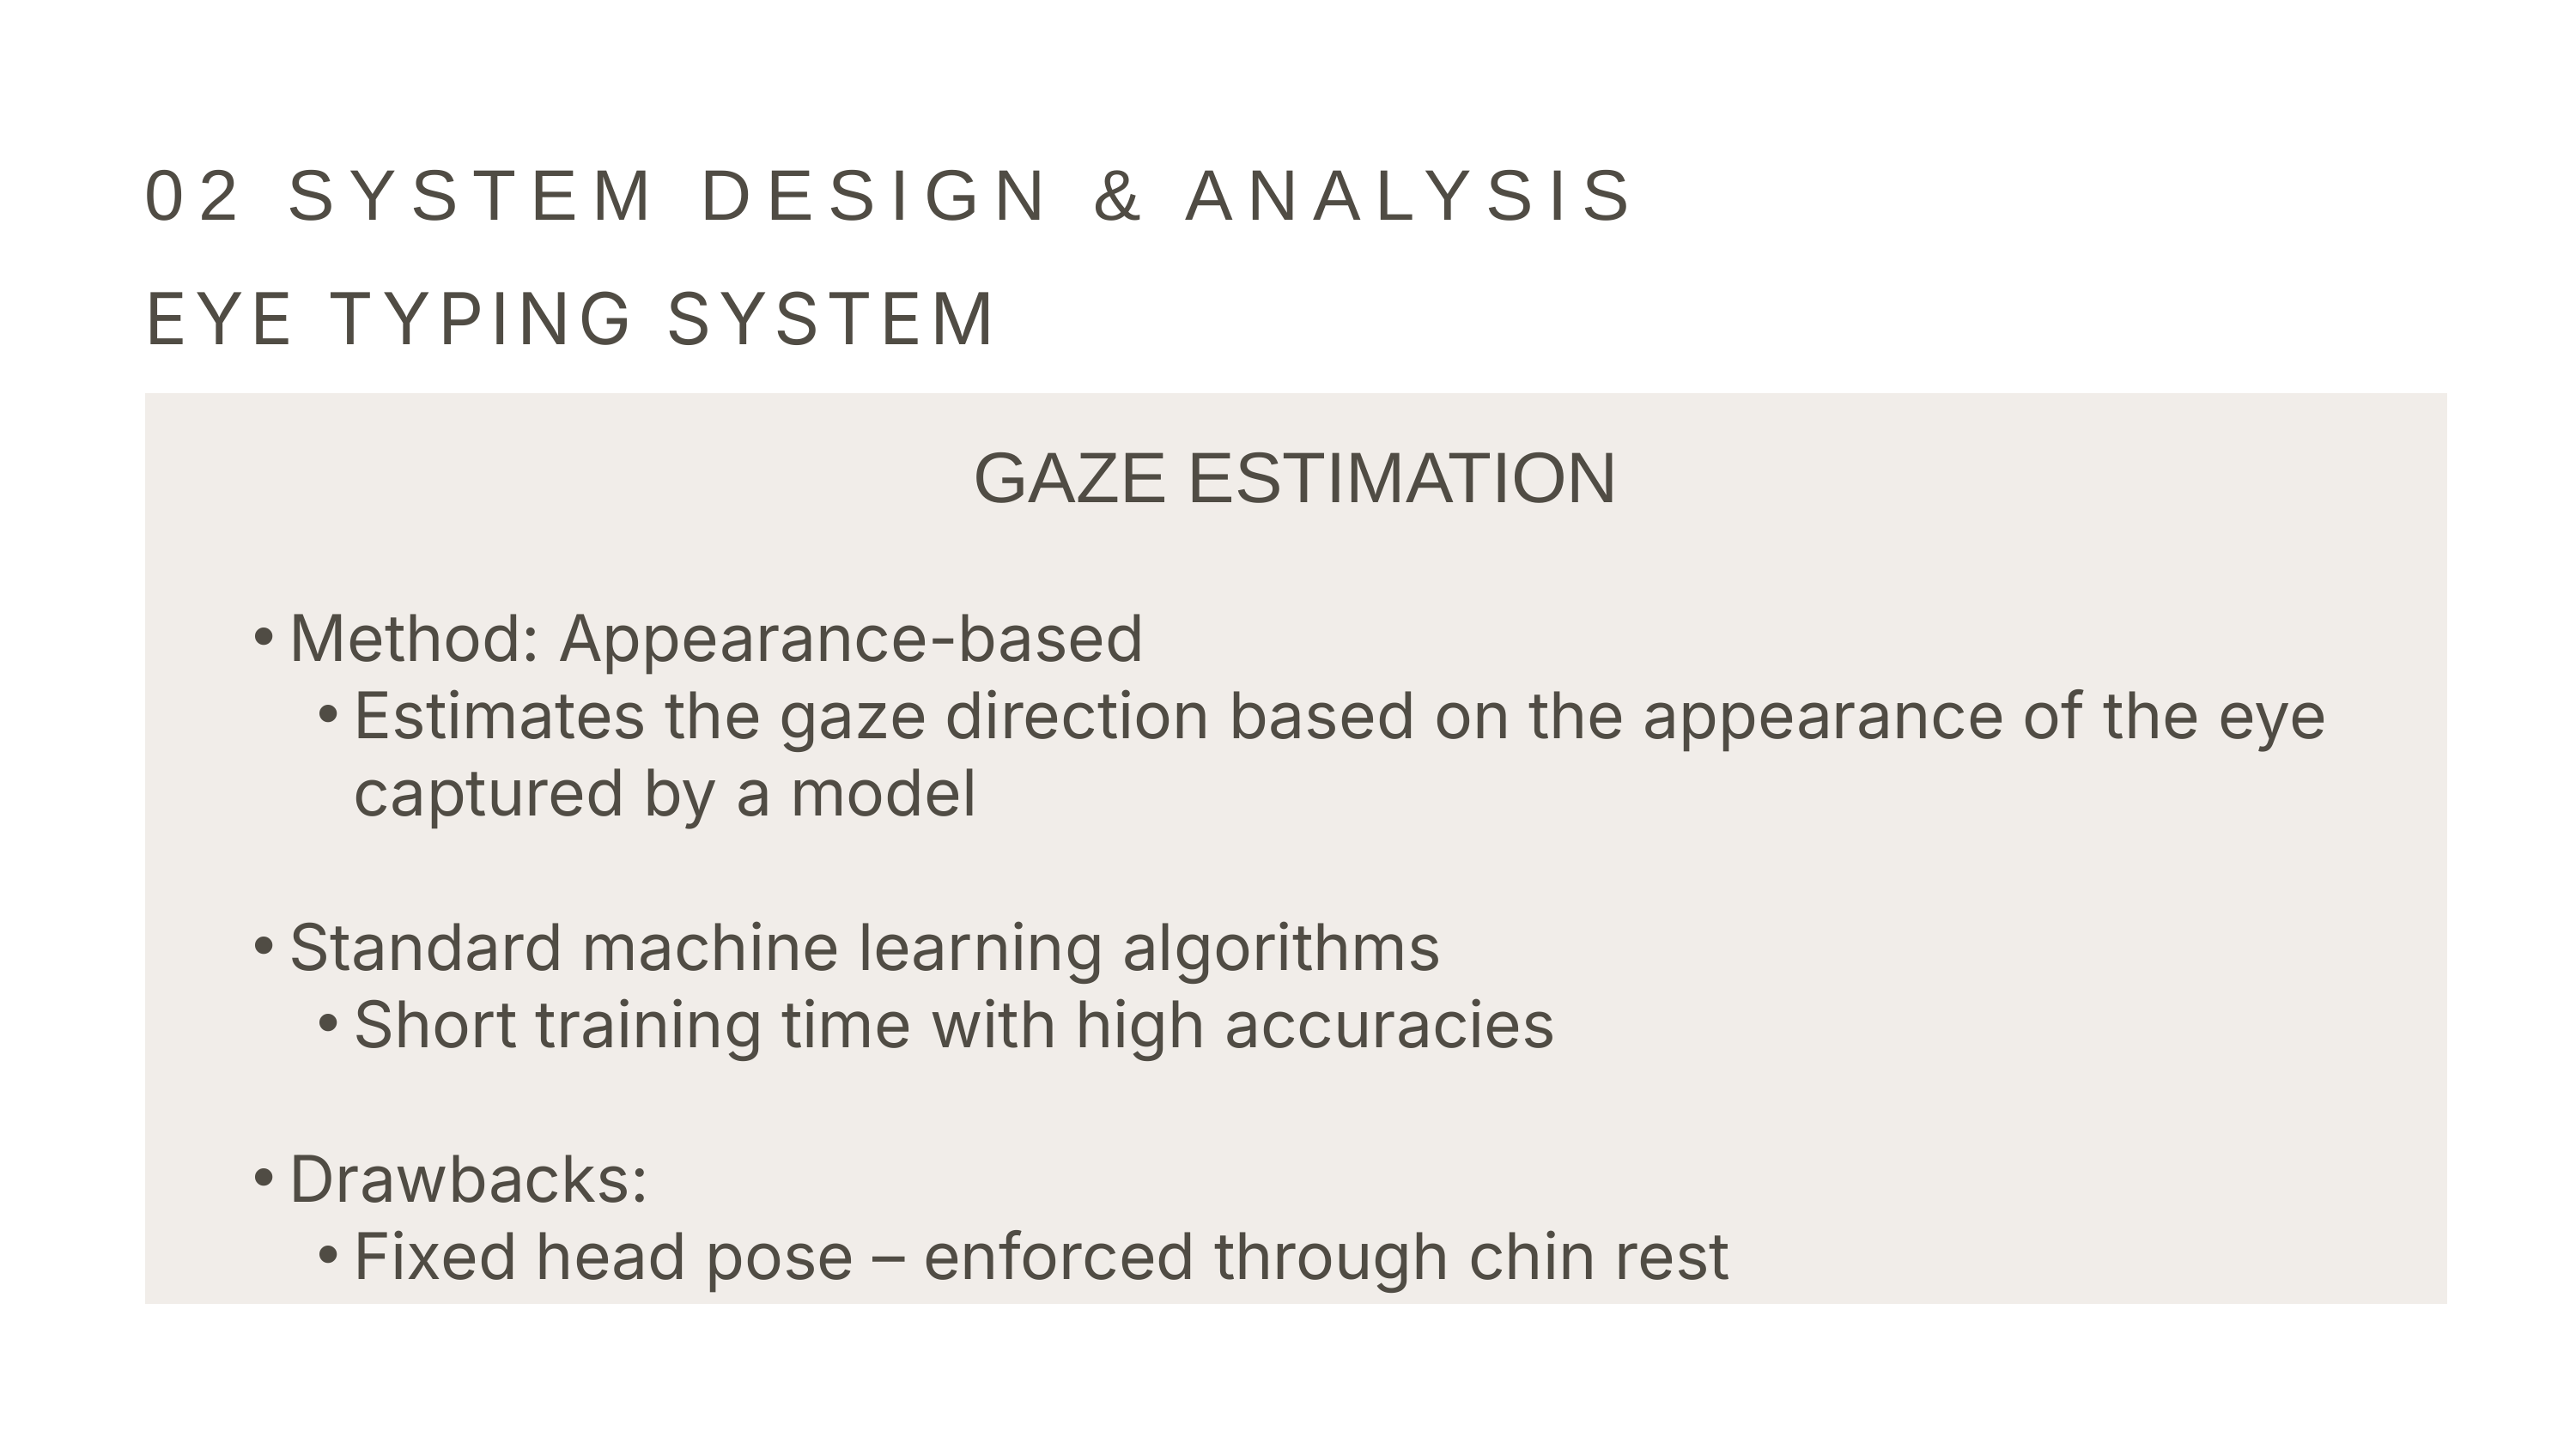

02 SYSTEM DESIGN & ANALYSIS
EYE TYPING SYSTEM

GAZE ESTIMATION
Method: Appearance-based
Estimates the gaze direction based on the appearance of the eye captured by a model

Standard machine learning algorithms
Short training time with high accuracies

Drawbacks:
Fixed head pose – enforced through chin rest